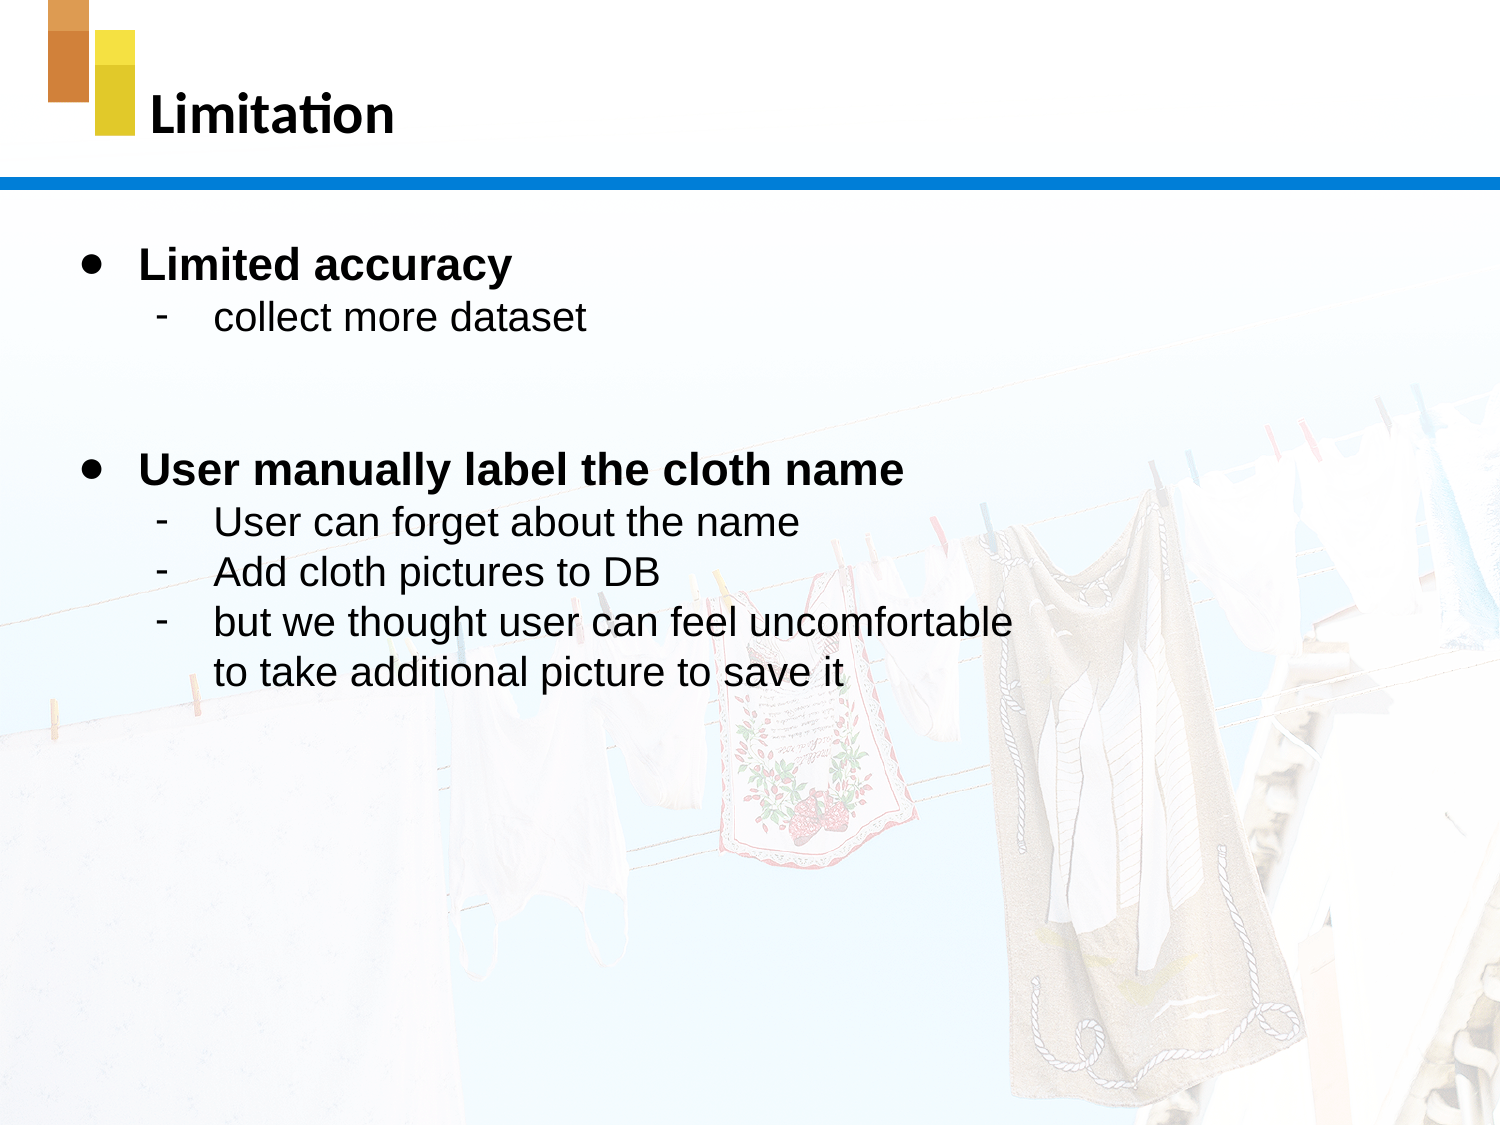

# Limitation
Limited accuracy
collect more dataset

User manually label the cloth name
User can forget about the name
Add cloth pictures to DB
but we thought user can feel uncomfortable
to take additional picture to save it